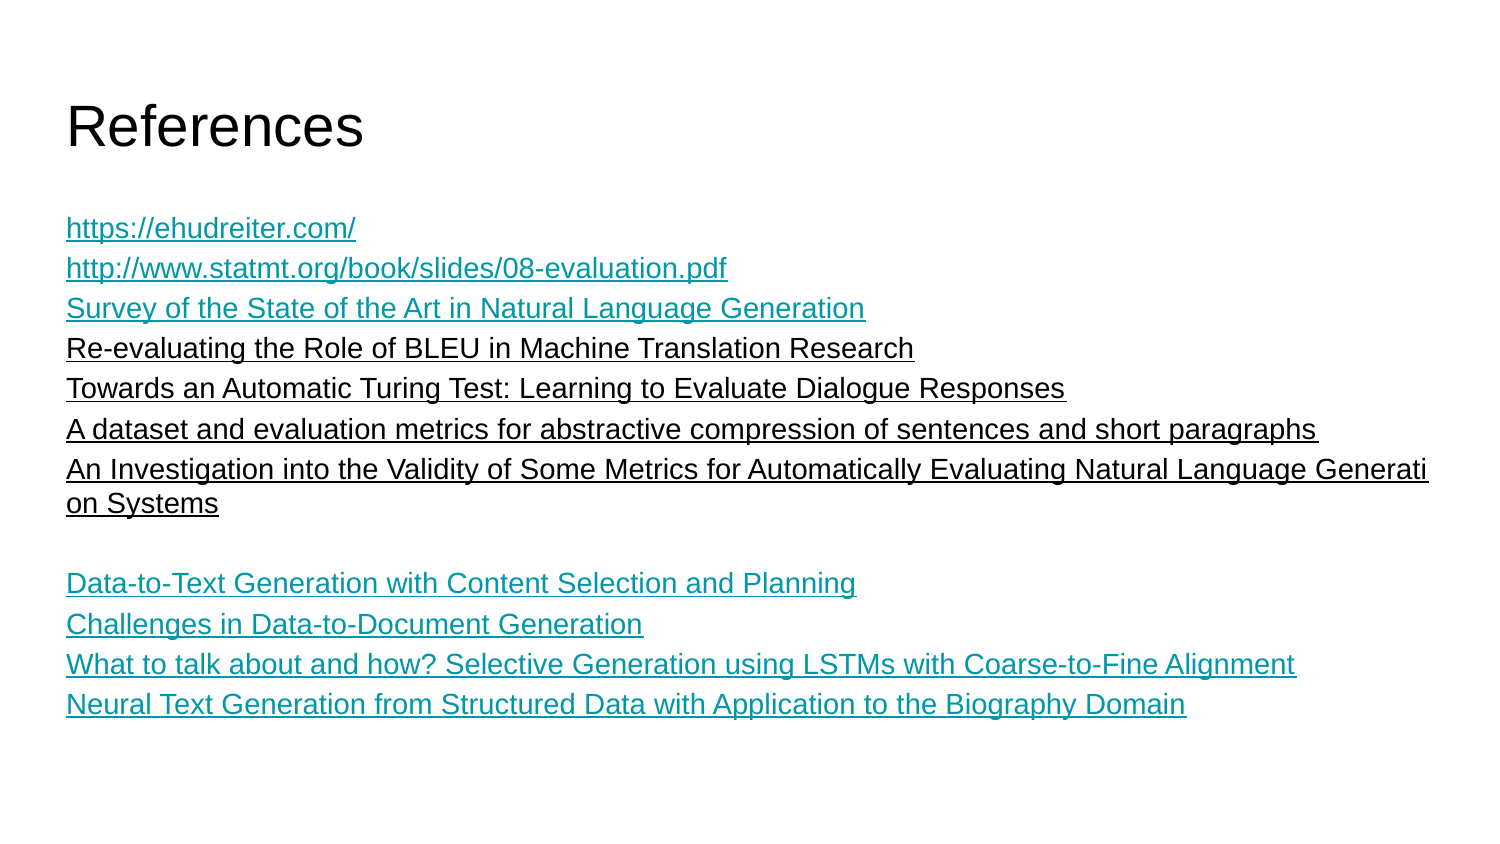

# References
https://ehudreiter.com/
http://www.statmt.org/book/slides/08-evaluation.pdf
Survey of the State of the Art in Natural Language Generation
Re-evaluating the Role of BLEU in Machine Translation Research
Towards an Automatic Turing Test: Learning to Evaluate Dialogue Responses
A dataset and evaluation metrics for abstractive compression of sentences and short paragraphs
An Investigation into the Validity of Some Metrics for Automatically Evaluating Natural Language Generation Systems
Data-to-Text Generation with Content Selection and Planning
Challenges in Data-to-Document Generation
What to talk about and how? Selective Generation using LSTMs with Coarse-to-Fine Alignment
Neural Text Generation from Structured Data with Application to the Biography Domain